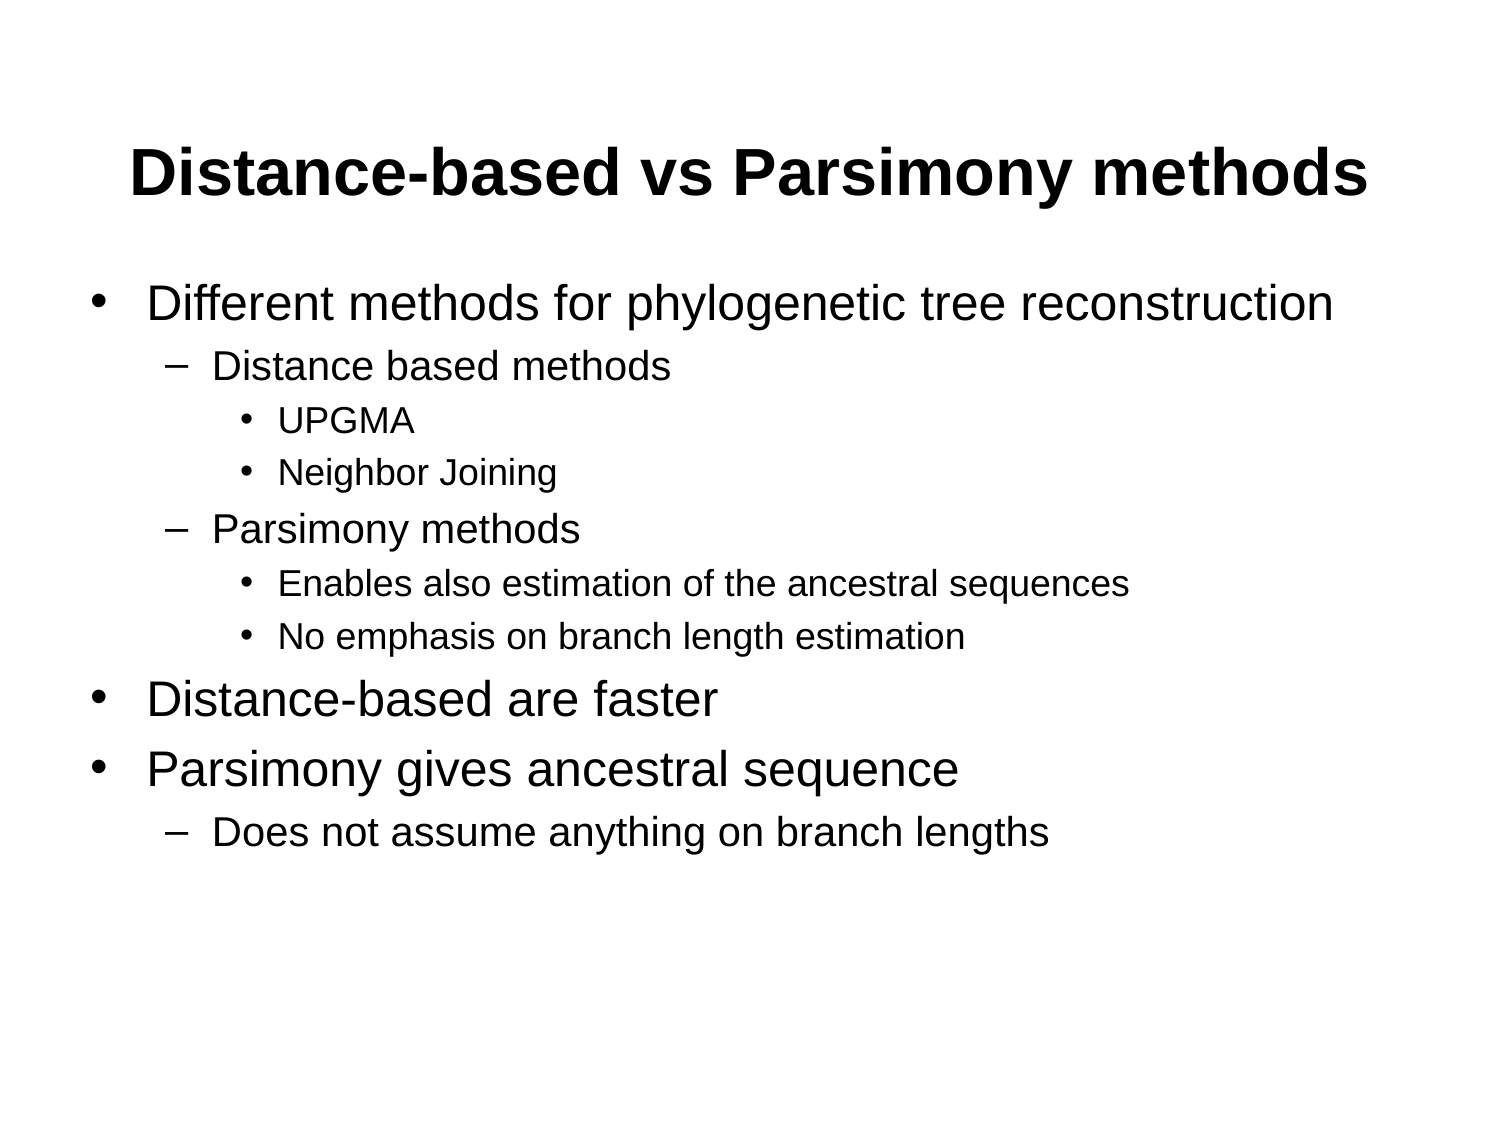

# Distance-based vs Parsimony methods
Different methods for phylogenetic tree reconstruction
Distance based methods
UPGMA
Neighbor Joining
Parsimony methods
Enables also estimation of the ancestral sequences
No emphasis on branch length estimation
Distance-based are faster
Parsimony gives ancestral sequence
Does not assume anything on branch lengths